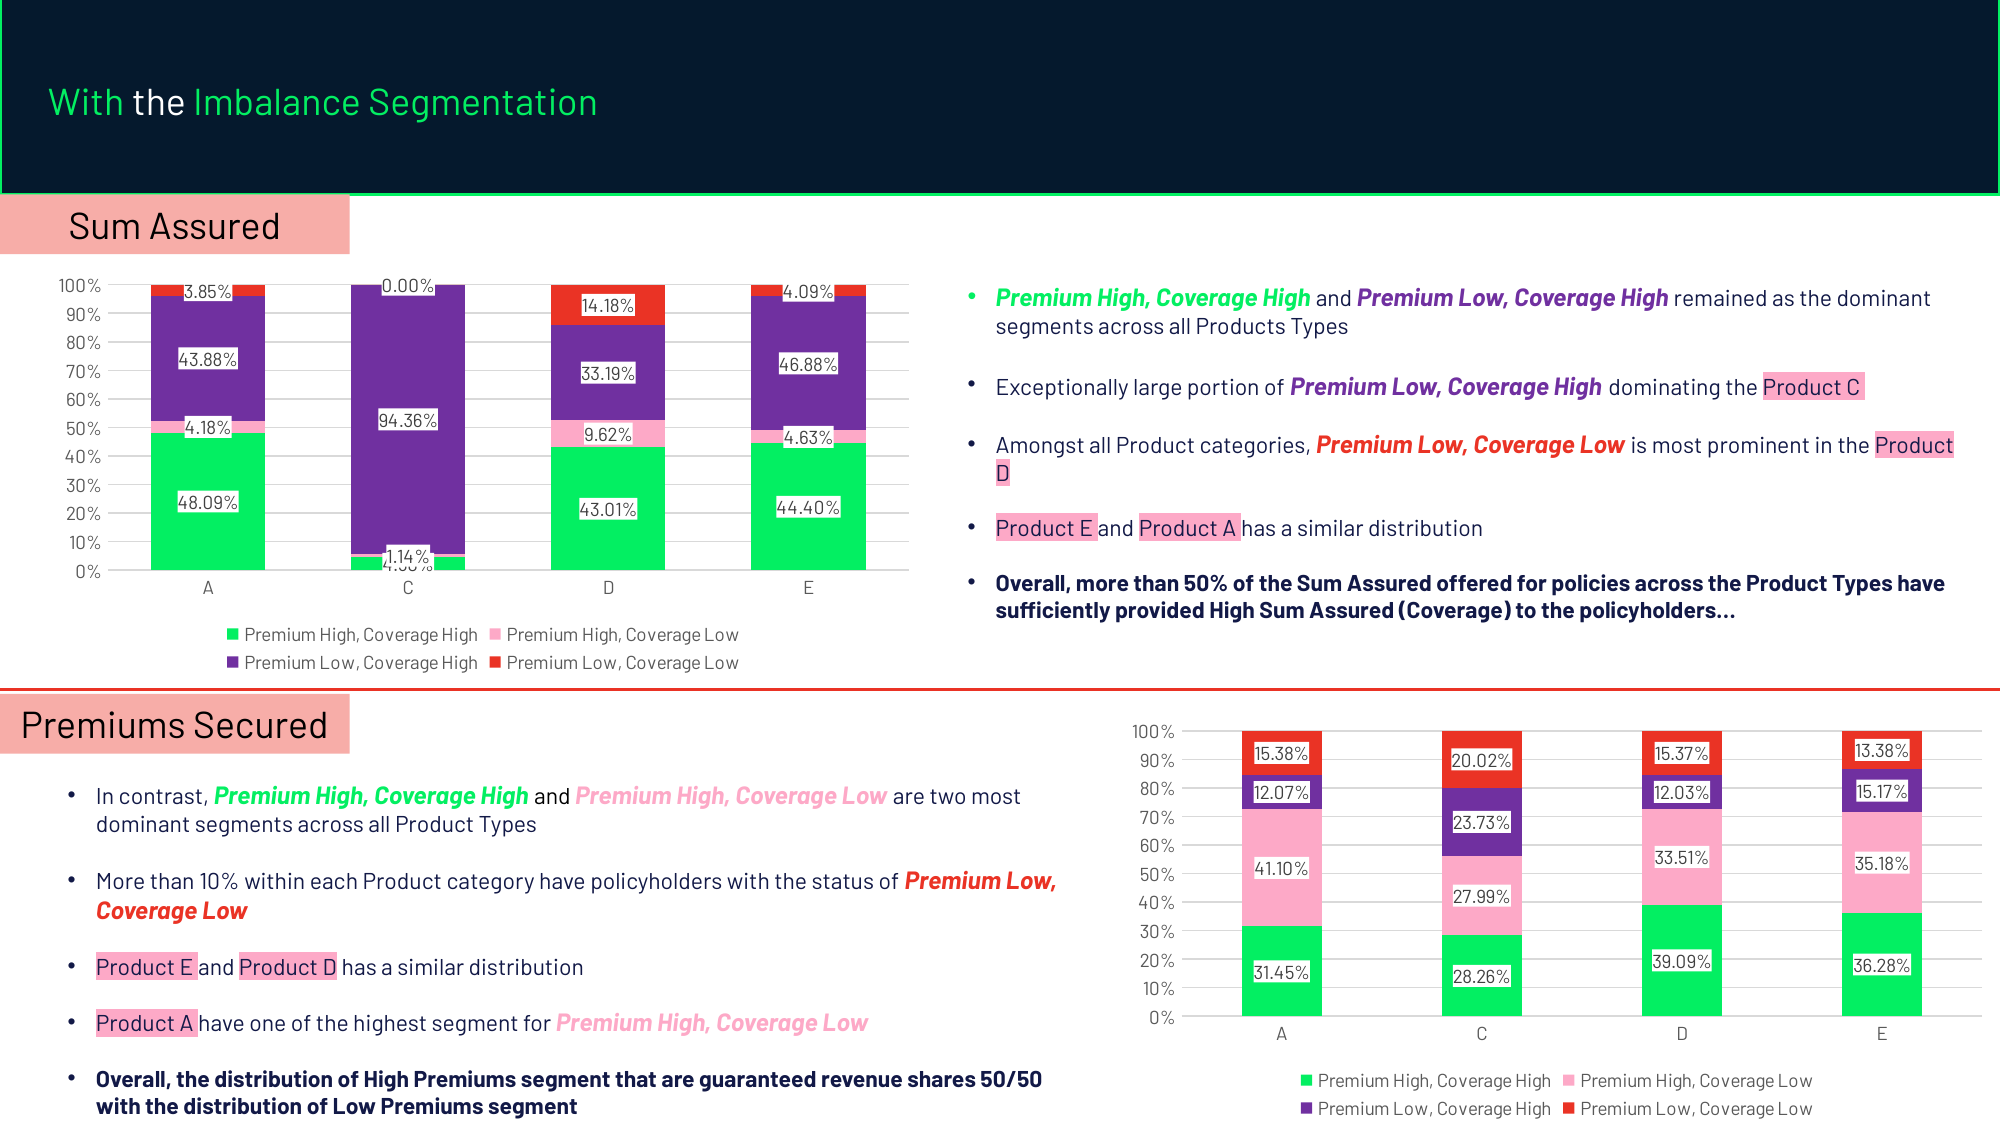

With the Imbalance Segmentation
Sum Assured

### Chart

| Category | Premium High, Coverage High | Premium High, Coverage Low | Premium Low, Coverage High | Premium Low, Coverage Low |
|---|---|---|---|---|
| A | 0.4808989749134704 | 0.04180448177603143 | 0.4387611618322366 | 0.03853538147826154 |
| C | 0.04502180462656826 | 0.011393399161327334 | 0.9435615960936267 | 2.320011847776192e-05 |
| D | 0.43009298574345306 | 0.09624755065039463 | 0.3318865040448558 | 0.1417729595612965 |
| E | 0.4439879477431324 | 0.04628988851817859 | 0.46880230382511906 | 0.04091985991357001 |
Premium High, Coverage High and Premium Low, Coverage High remained as the dominant segments across all Products Types

Exceptionally large portion of Premium Low, Coverage High dominating the Product C

Amongst all Product categories, Premium Low, Coverage Low is most prominent in the Product D

Product E and Product A has a similar distribution

Overall, more than 50% of the Sum Assured offered for policies across the Product Types have sufficiently provided High Sum Assured (Coverage) to the policyholders…

Premiums Secured

### Chart

| Category | Premium High, Coverage High | Premium High, Coverage Low | Premium Low, Coverage High | Premium Low, Coverage Low |
|---|---|---|---|---|
| A | 0.3144724052904278 | 0.41101090260733475 | 0.1206906793840247 | 0.15382601271821278 |
| C | 0.2826251078515962 | 0.2798748921484038 | 0.2373274374460742 | 0.2001725625539258 |
| D | 0.390936115831566 | 0.3351090386914441 | 0.1202929684816116 | 0.15366187699537828 |
| E | 0.36278085950330635 | 0.3517543176642777 | 0.15170034255000112 | 0.13376448028241483 |
In contrast, Premium High, Coverage High and Premium High, Coverage Low are two most dominant segments across all Product Types

More than 10% within each Product category have policyholders with the status of Premium Low, Coverage Low

Product E and Product D has a similar distribution

Product A have one of the highest segment for Premium High, Coverage Low

Overall, the distribution of High Premiums segment that are guaranteed revenue shares 50/50 with the distribution of Low Premiums segment